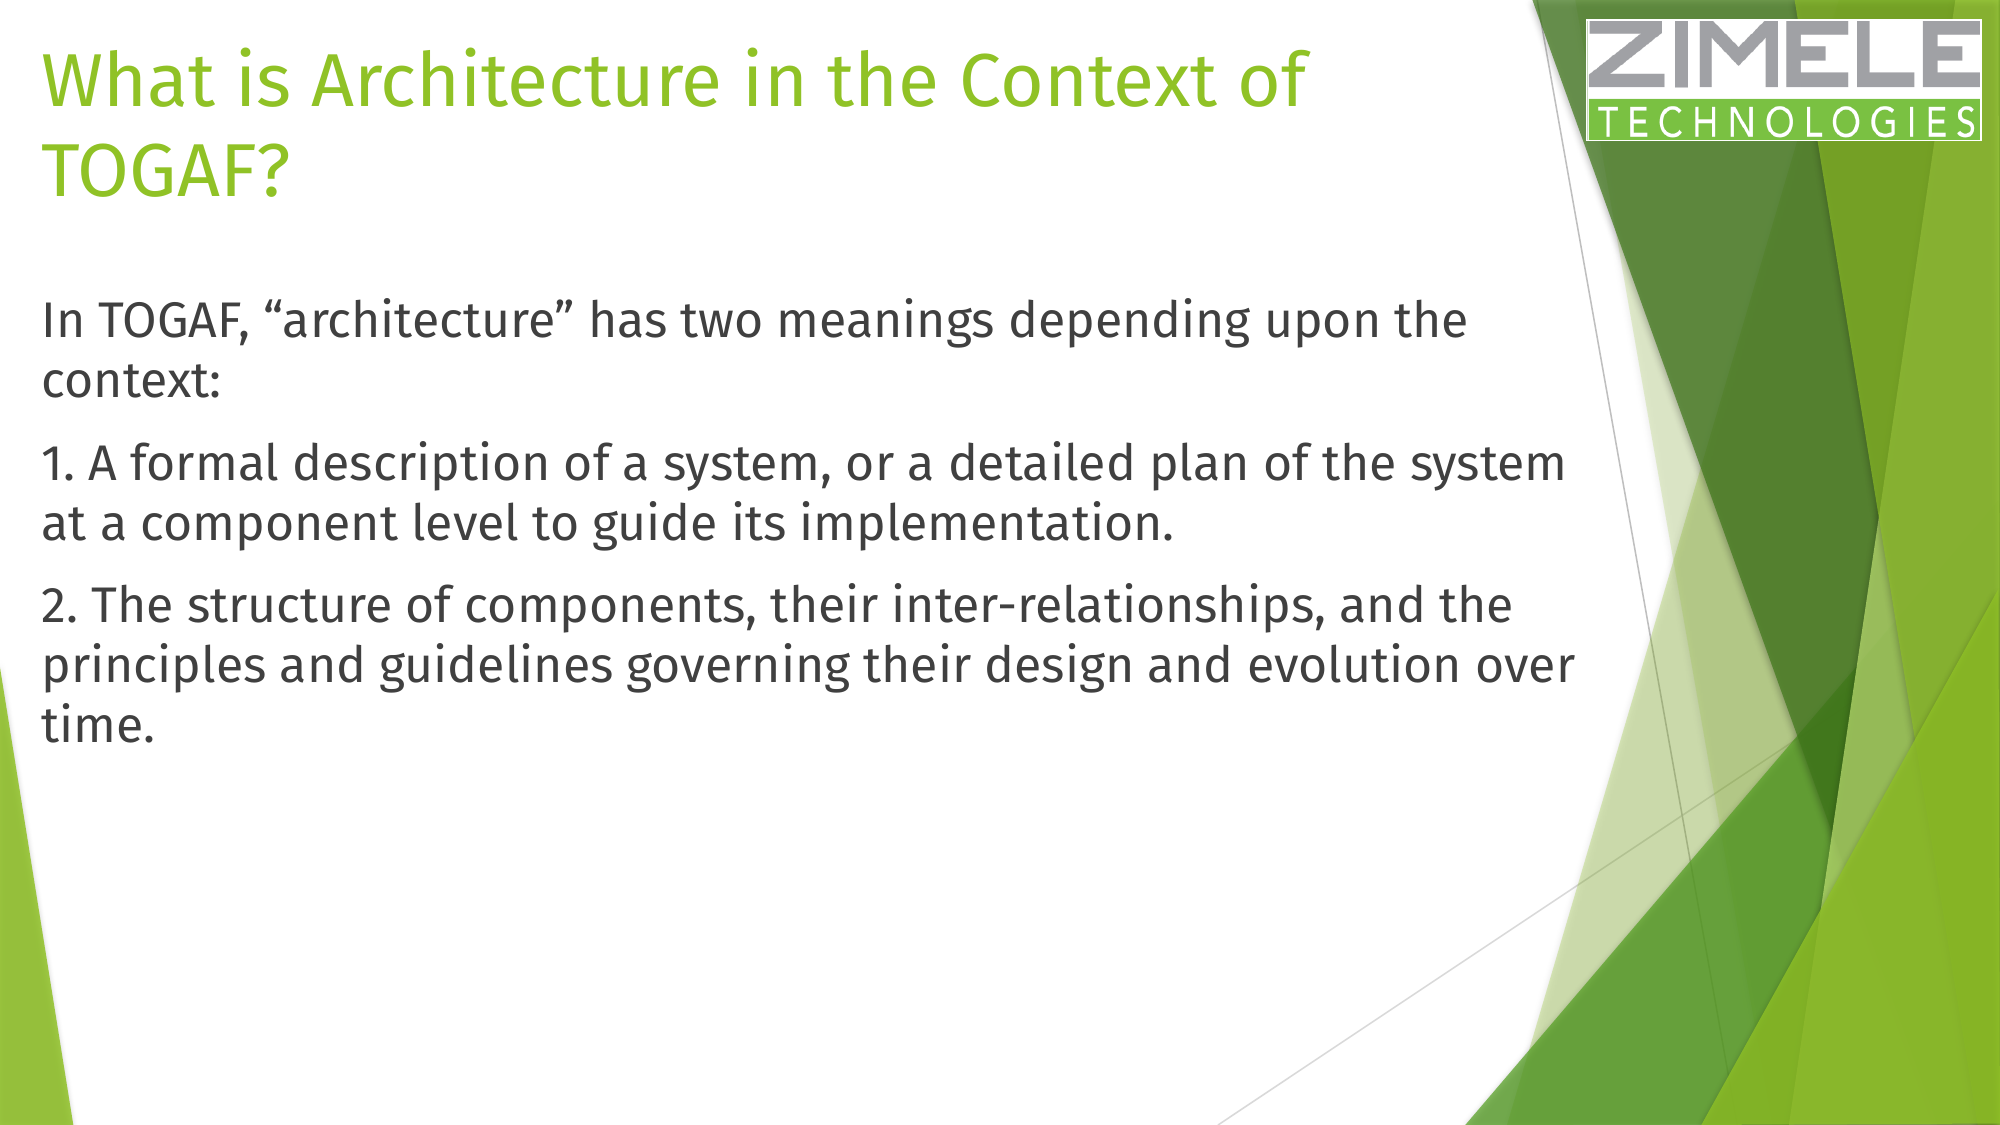

# What is Architecture in the Context of TOGAF?
In TOGAF, “architecture” has two meanings depending upon the context:
1. A formal description of a system, or a detailed plan of the system at a component level to guide its implementation.
2. The structure of components, their inter-relationships, and the principles and guidelines governing their design and evolution over time.